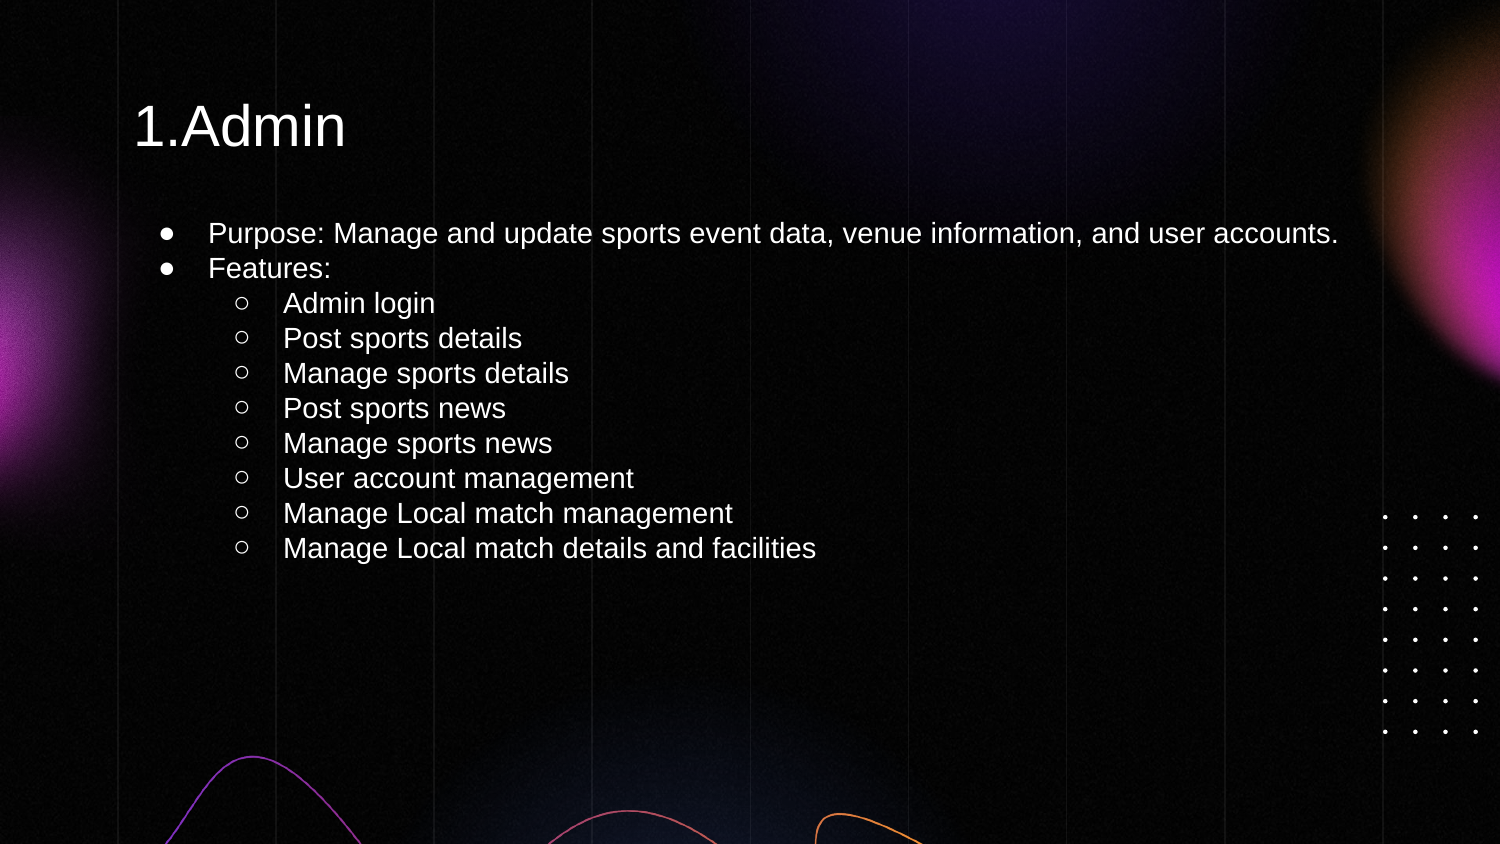

# 1.Admin
Purpose: Manage and update sports event data, venue information, and user accounts.
Features:
Admin login
Post sports details
Manage sports details
Post sports news
Manage sports news
User account management
Manage Local match management
Manage Local match details and facilities